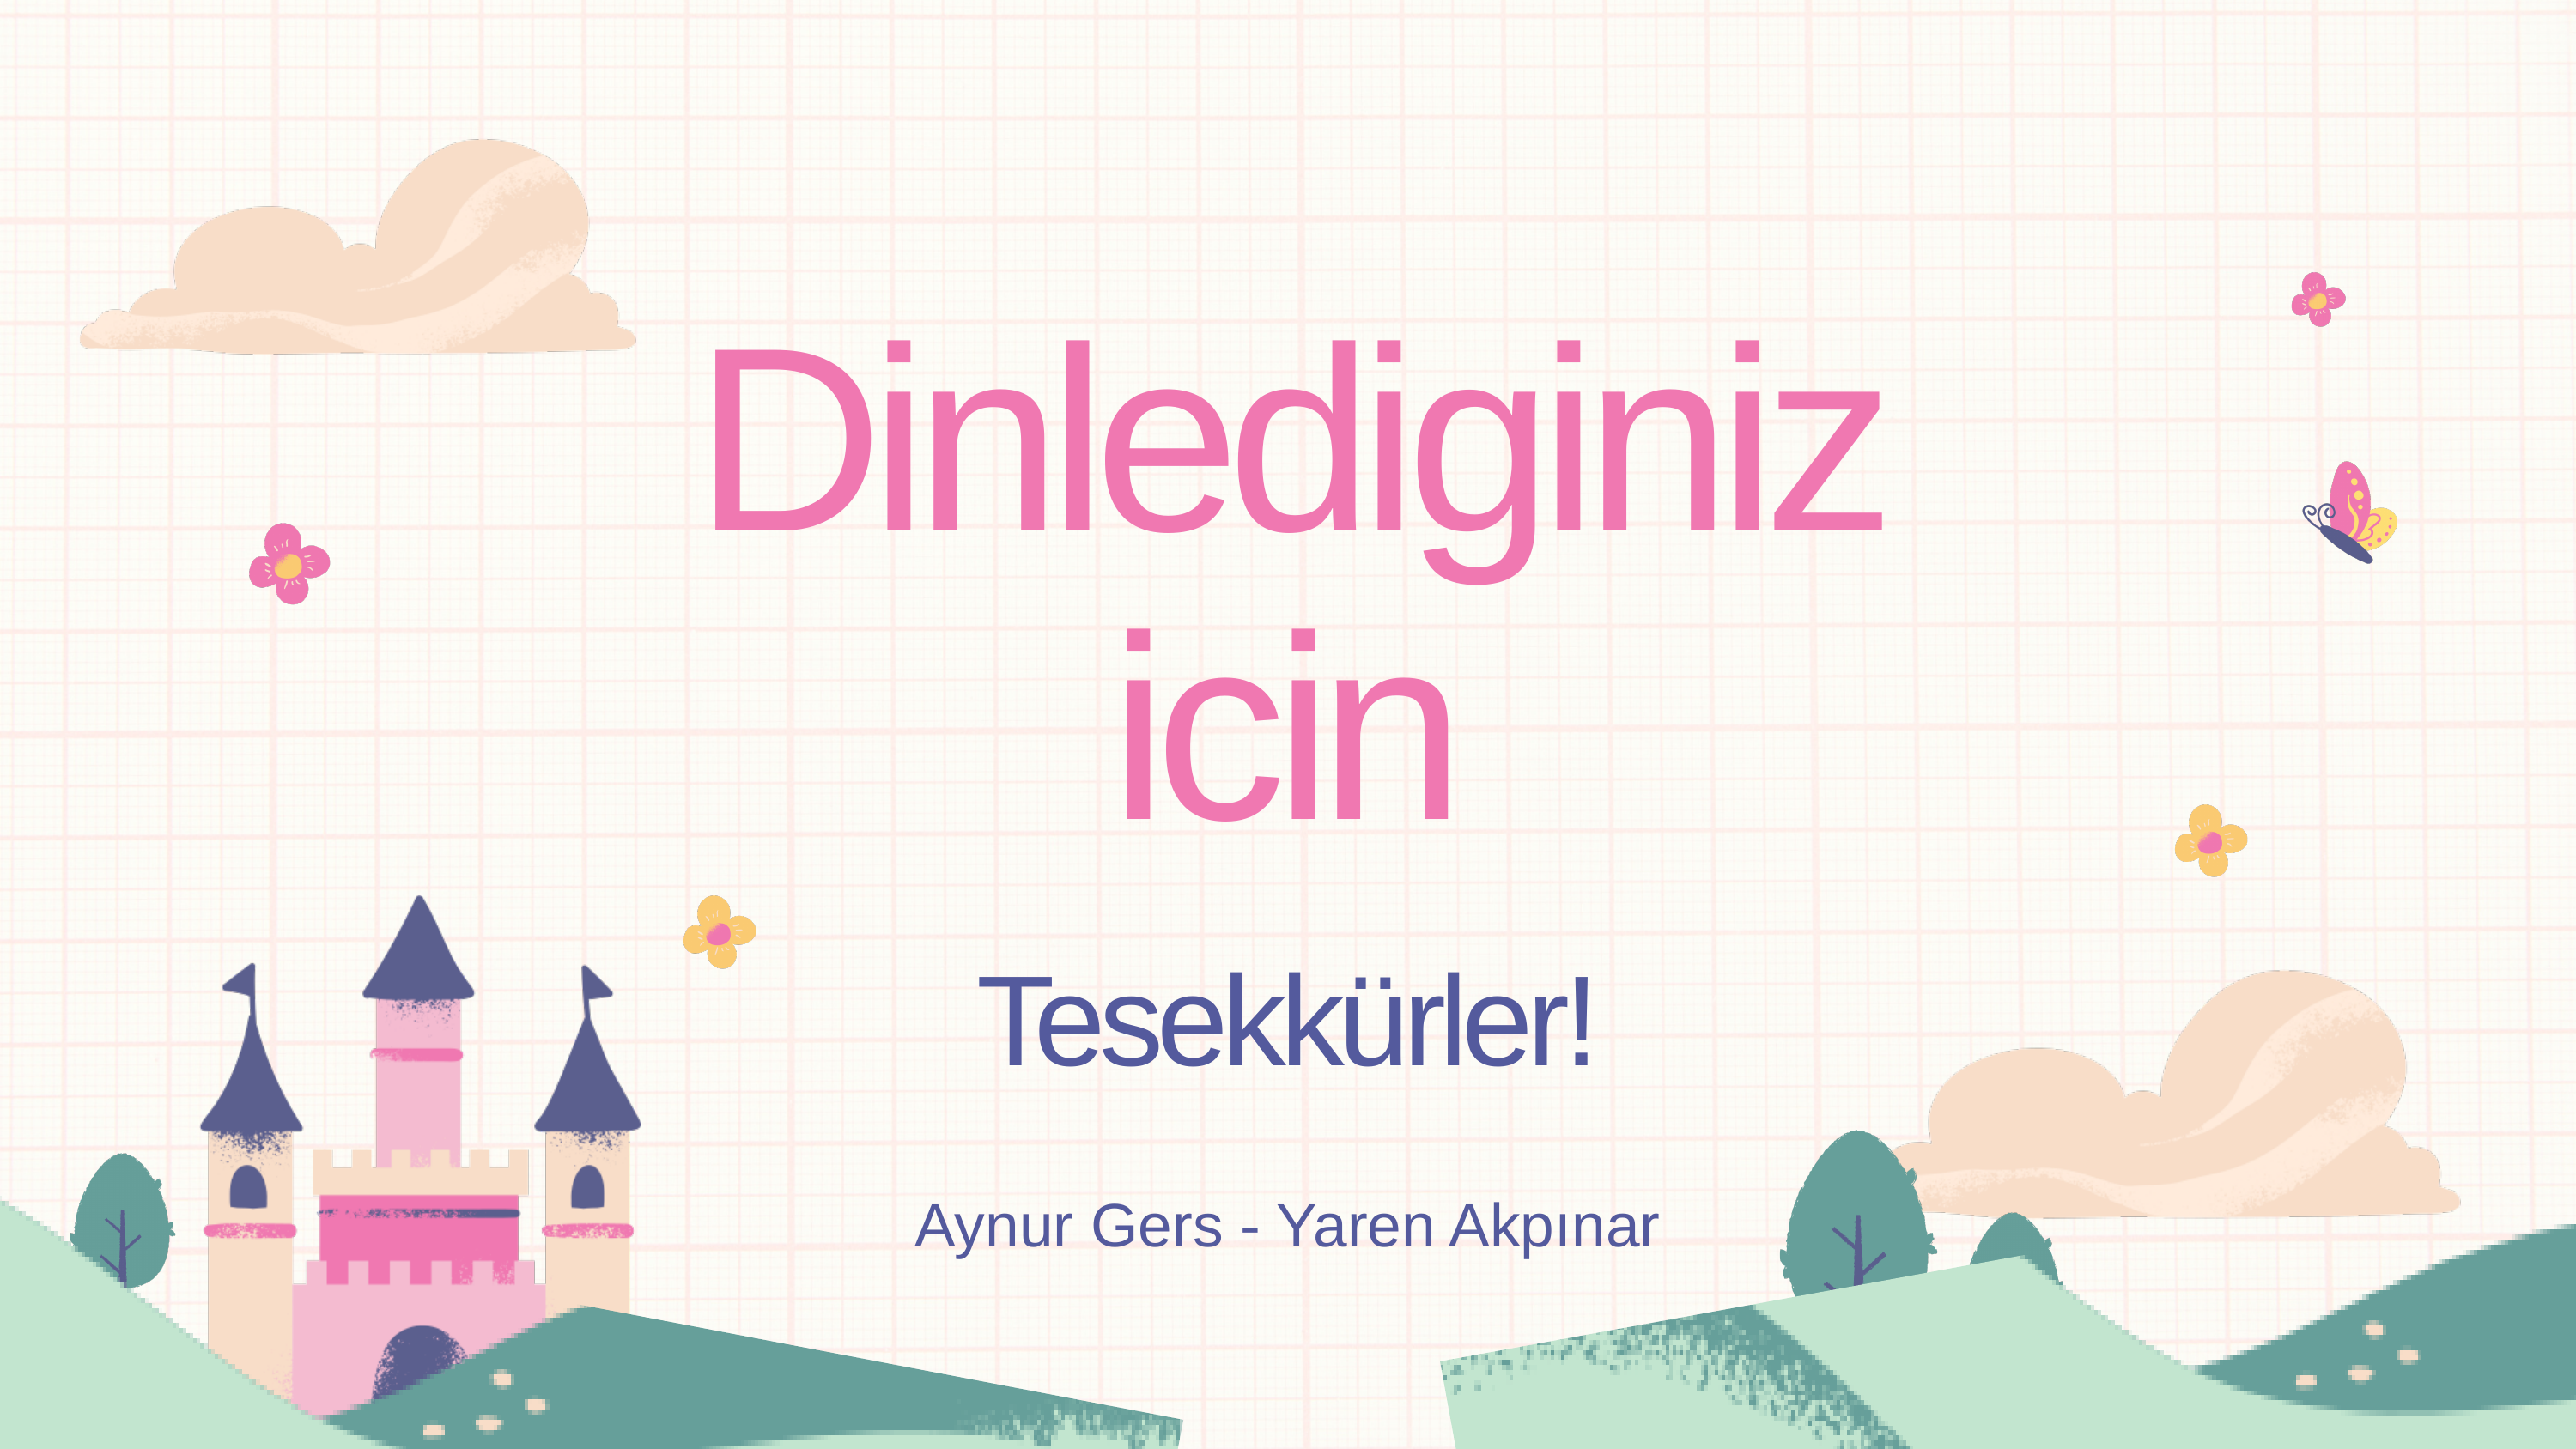

Dinlediginiz icin

Tesekkürler!

Aynur Gers - Yaren Akpınar